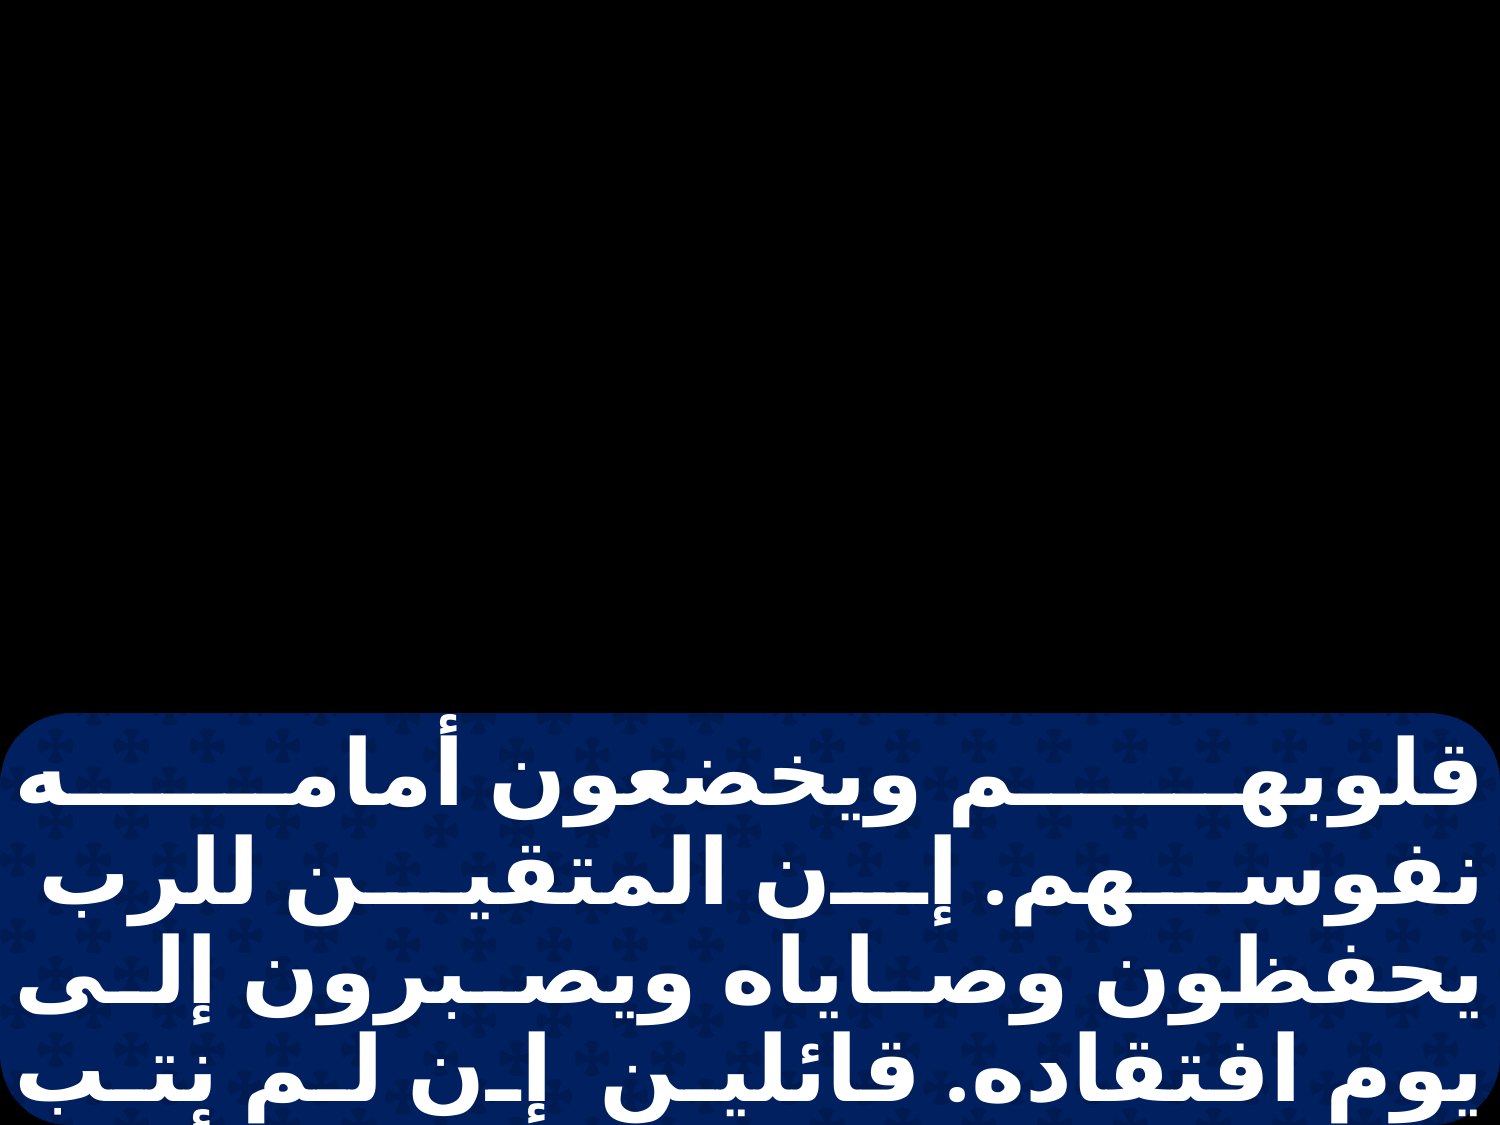

قلوبهم ويخضعون أمامه نفوسهم. إن المتقين للرب  يحفظون وصاياه ويصبرون إلى يوم افتقاده. قائلين  إن لم نتب نقع في يدي الرب لا في أيدي الناس لأن  رحمته على قدر عظمته. يا بني إسمعوا أقوال أبيكم